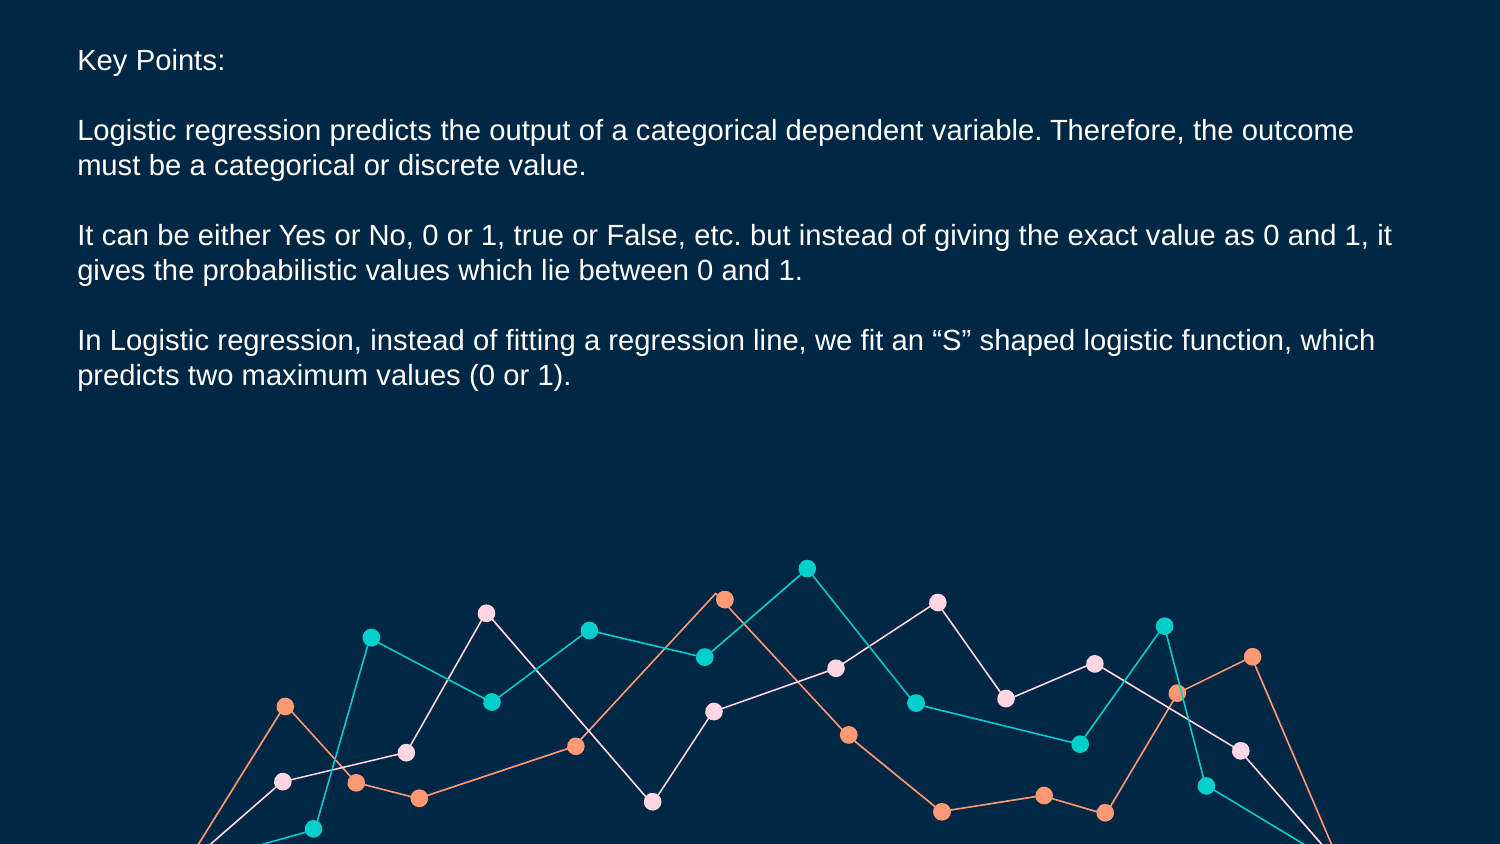

Key Points:

Logistic regression predicts the output of a categorical dependent variable. Therefore, the outcome must be a categorical or discrete value.

It can be either Yes or No, 0 or 1, true or False, etc. but instead of giving the exact value as 0 and 1, it gives the probabilistic values which lie between 0 and 1.

In Logistic regression, instead of fitting a regression line, we fit an “S” shaped logistic function, which predicts two maximum values (0 or 1).